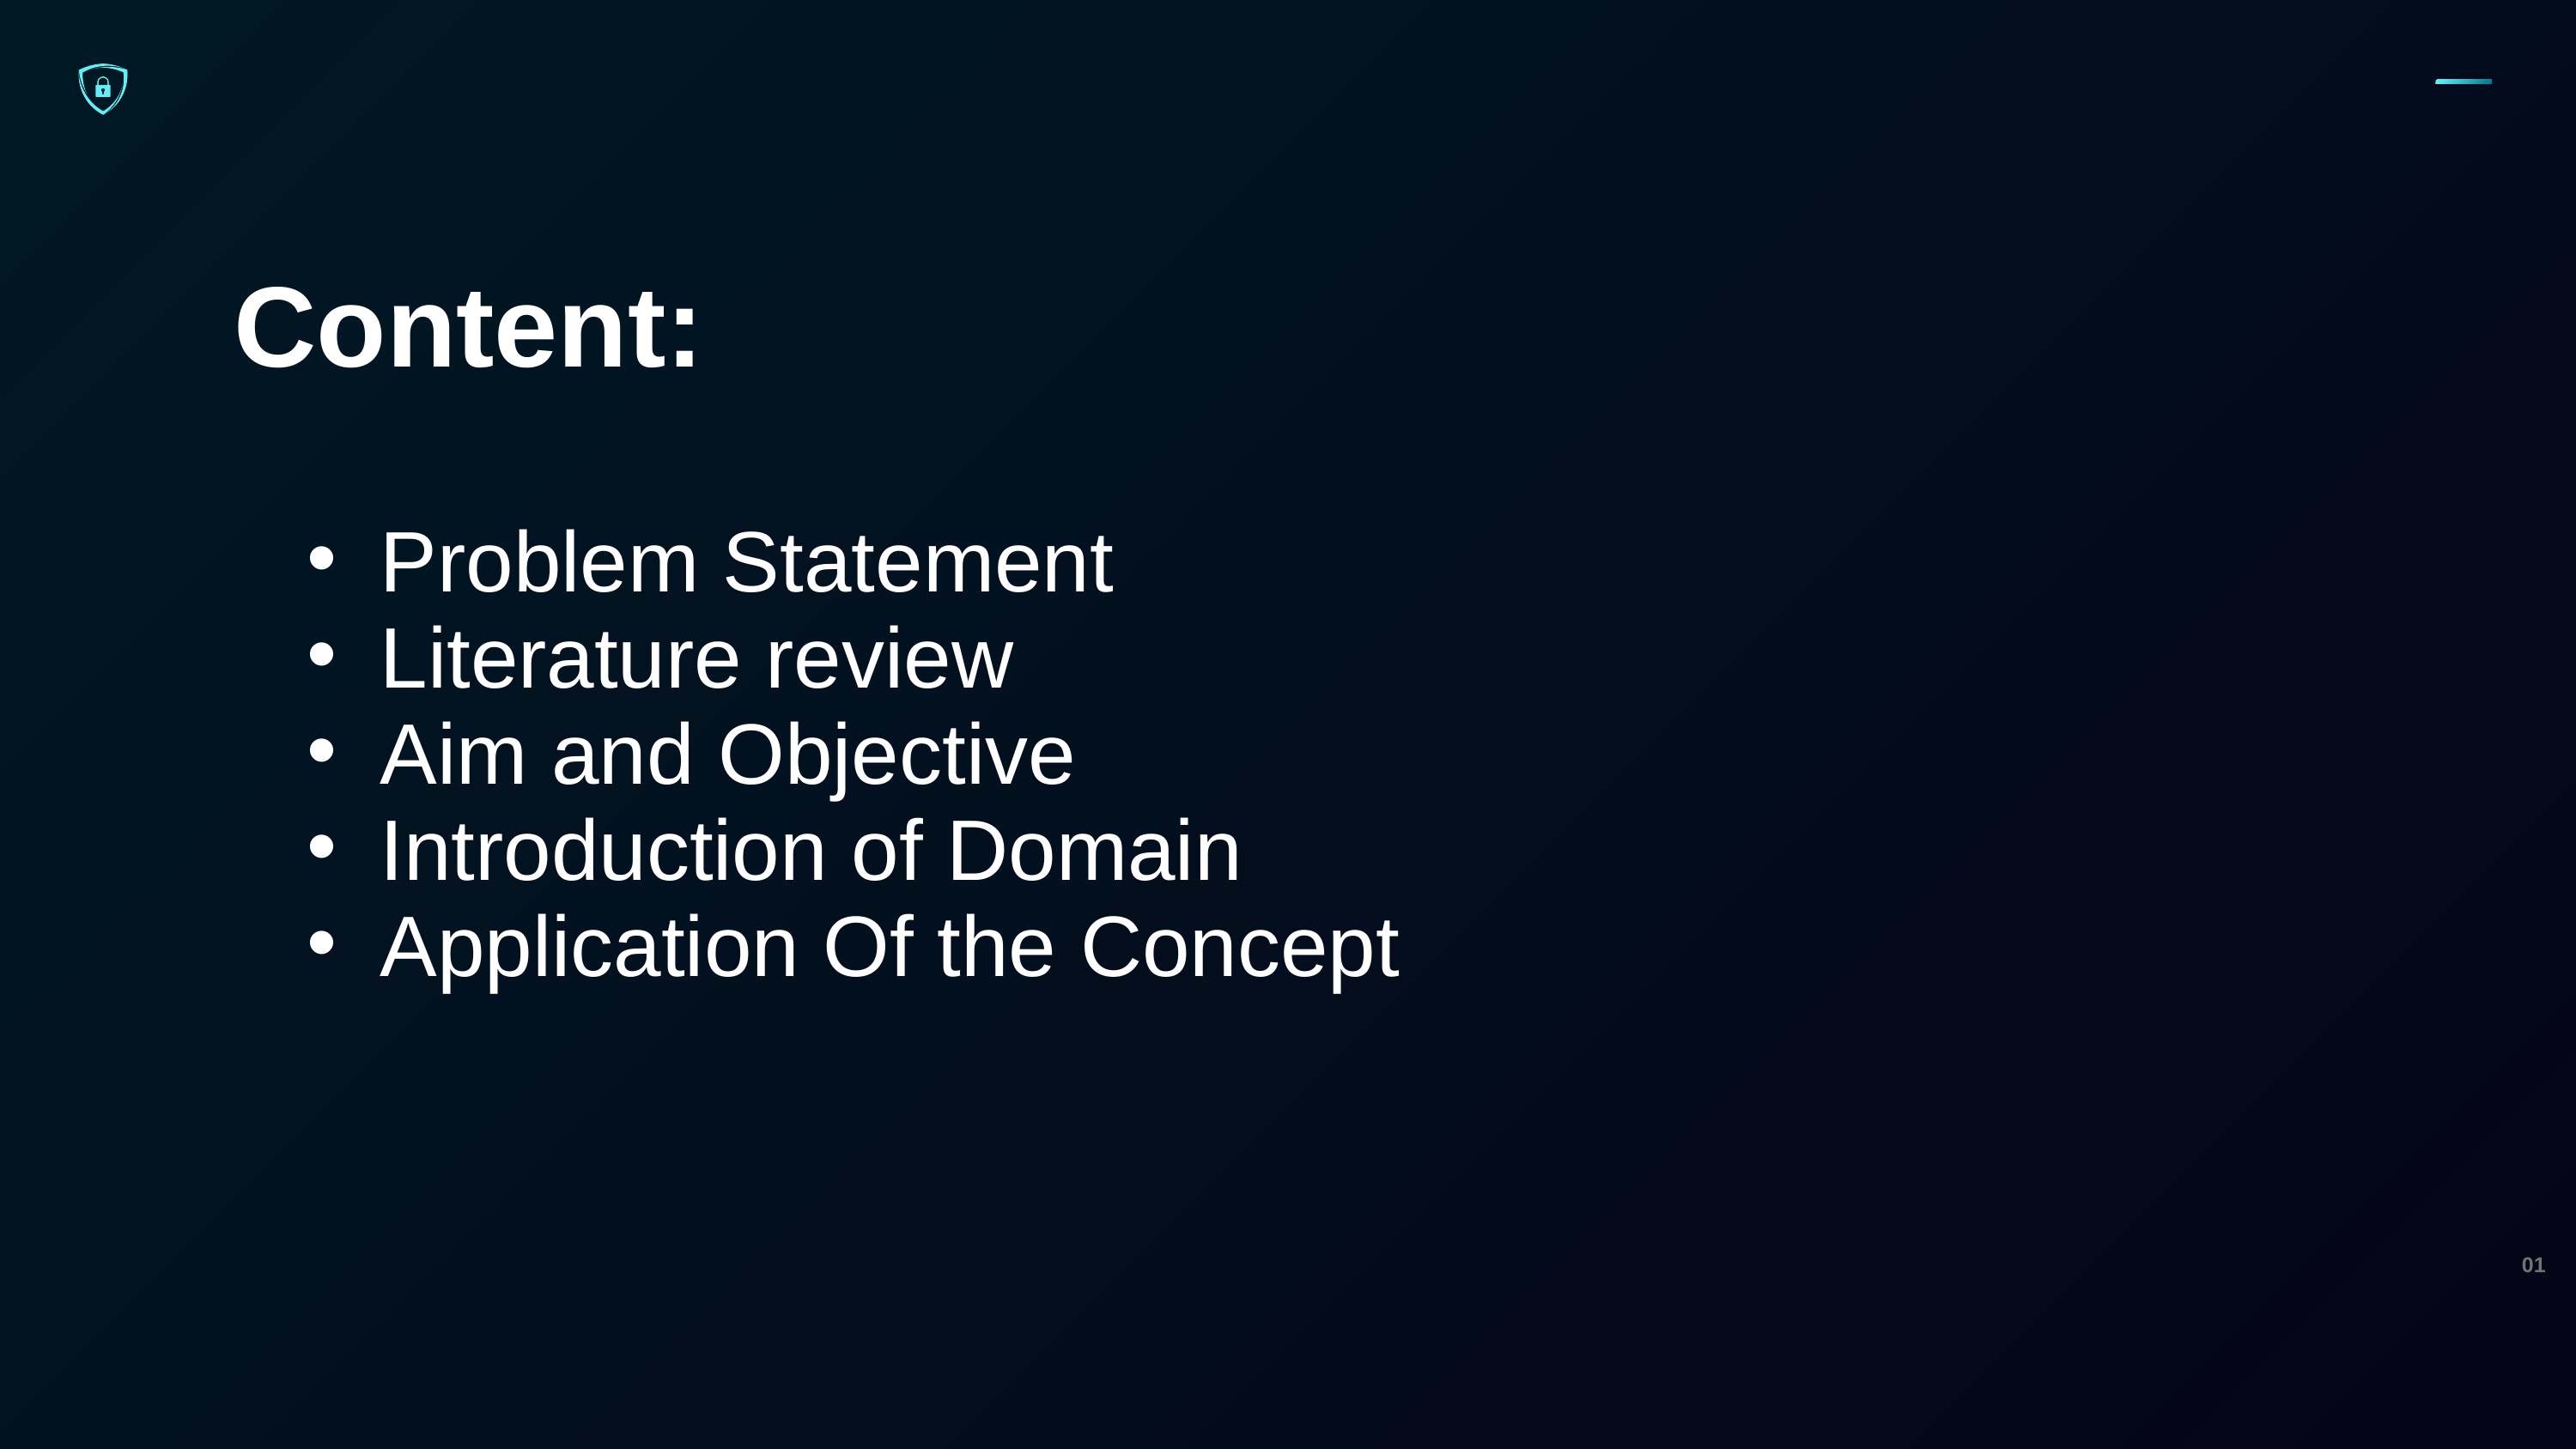

Content:
Problem Statement
Literature review
Aim and Objective
Introduction of Domain
Application Of the Concept
01